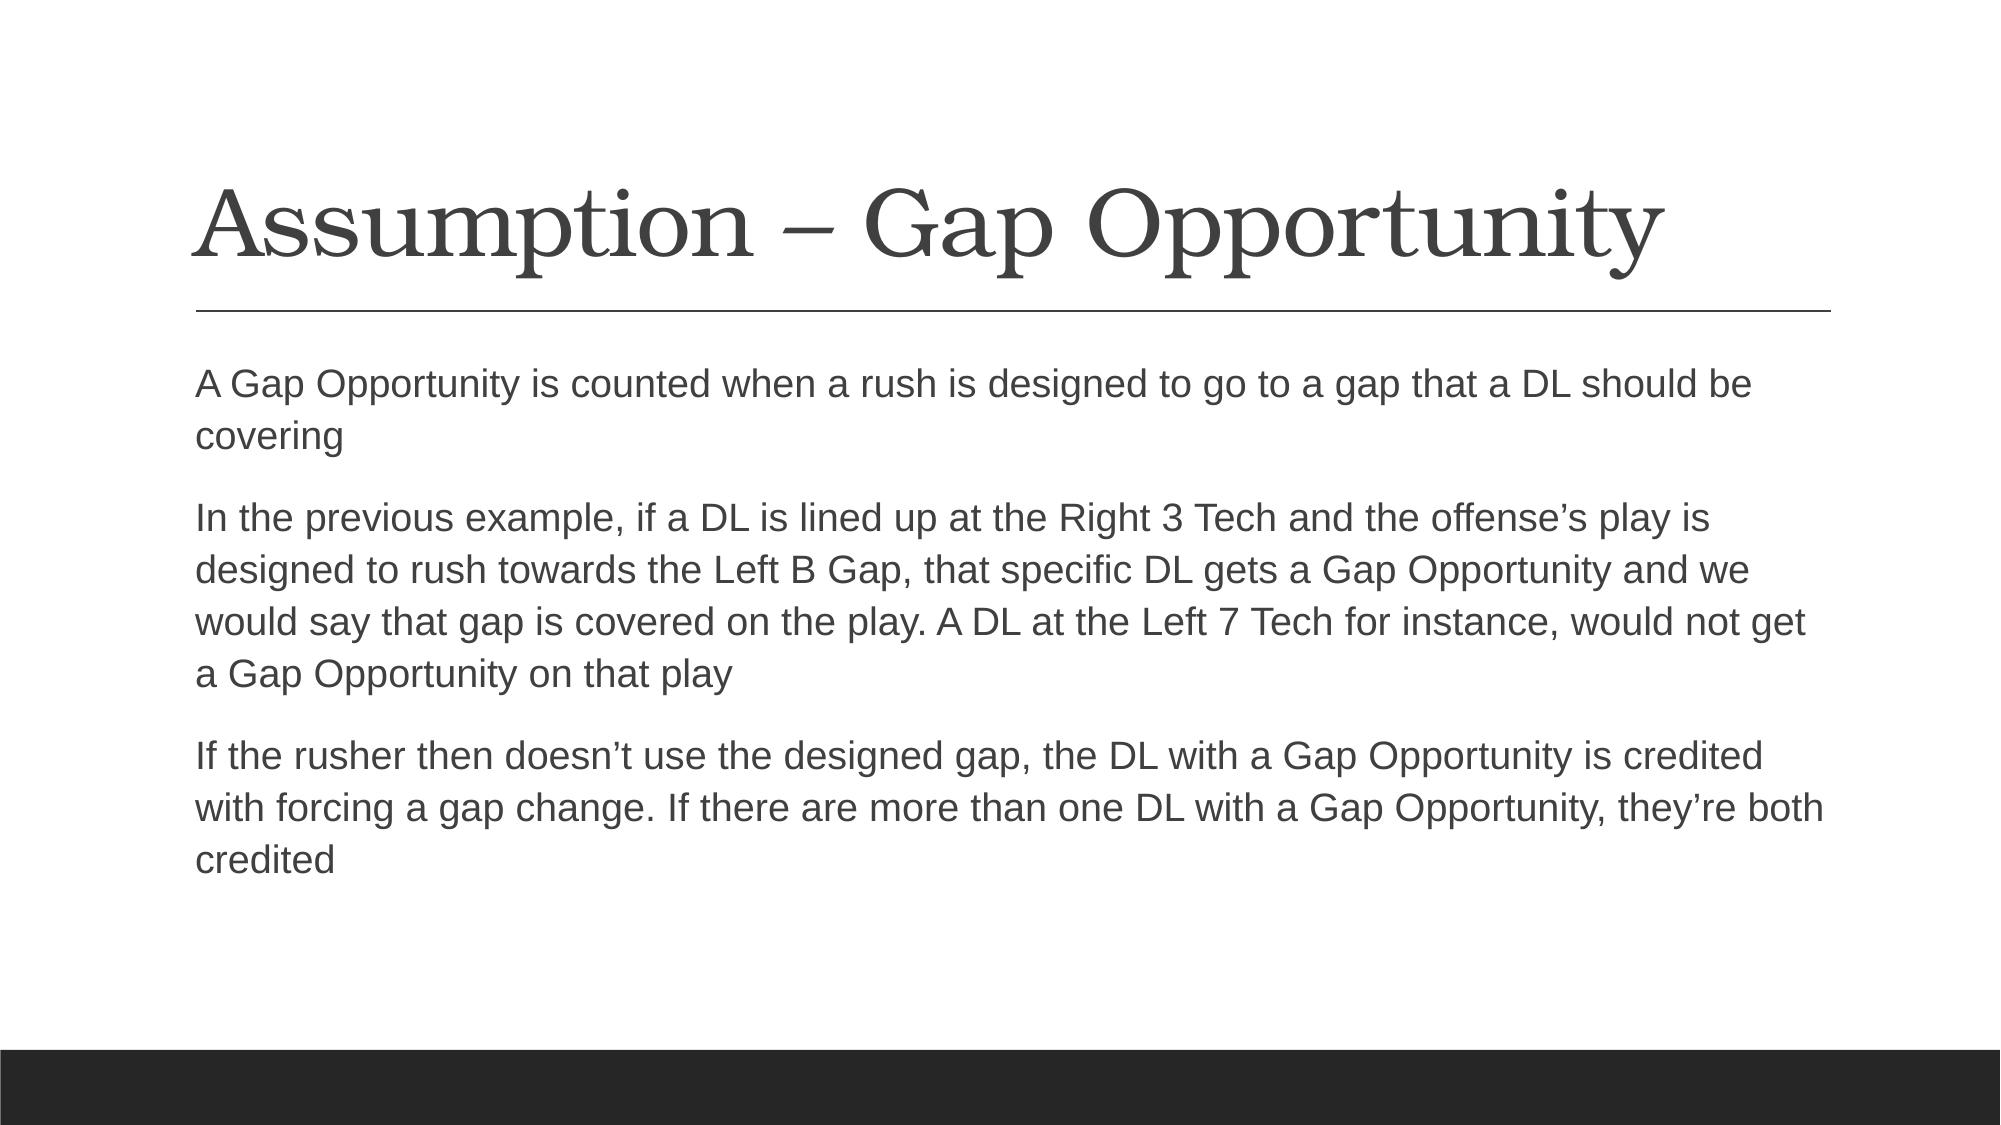

# Assumption – Gap Opportunity
A Gap Opportunity is counted when a rush is designed to go to a gap that a DL should be covering
In the previous example, if a DL is lined up at the Right 3 Tech and the offense’s play is designed to rush towards the Left B Gap, that specific DL gets a Gap Opportunity and we would say that gap is covered on the play. A DL at the Left 7 Tech for instance, would not get a Gap Opportunity on that play
If the rusher then doesn’t use the designed gap, the DL with a Gap Opportunity is credited with forcing a gap change. If there are more than one DL with a Gap Opportunity, they’re both credited